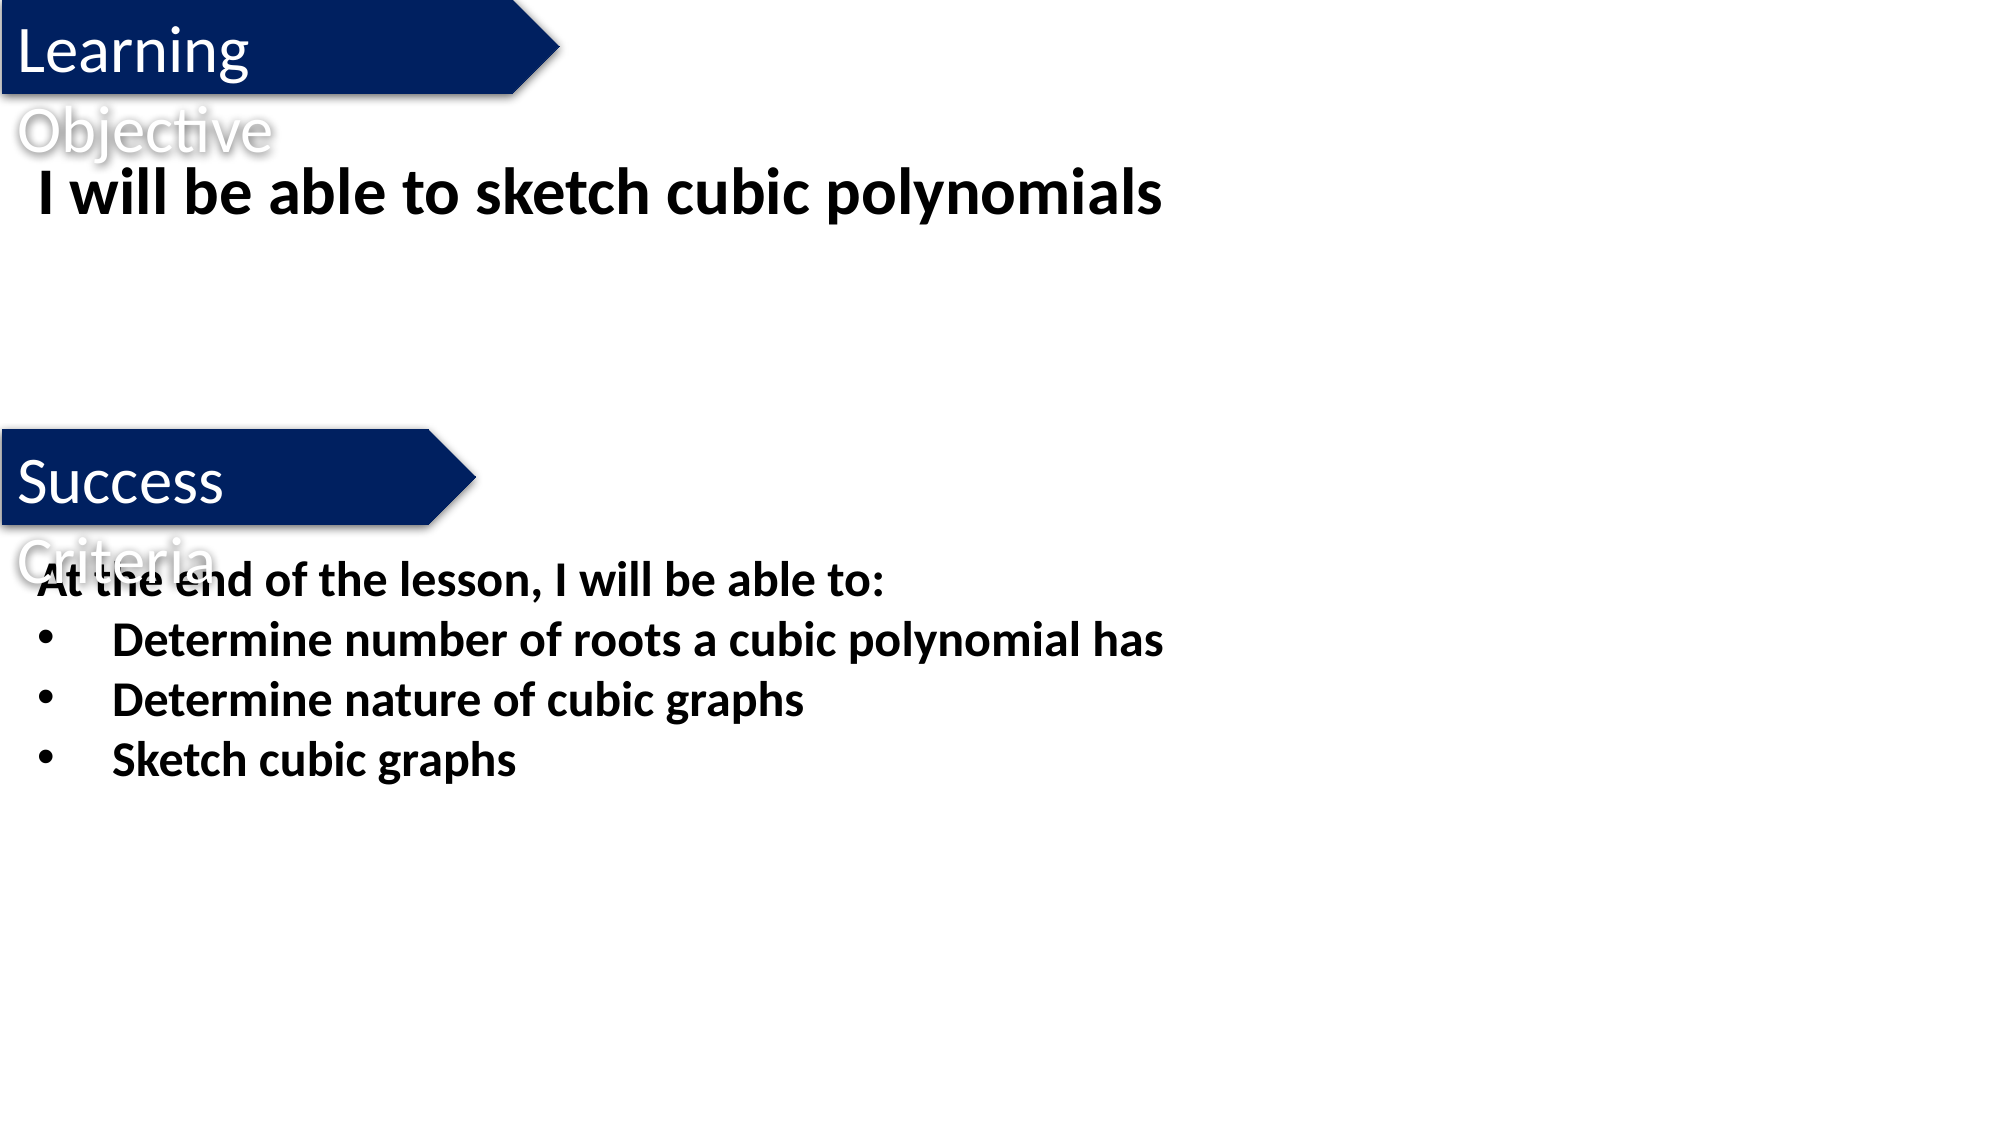

Learning Objective
I will be able to sketch cubic polynomials
Success Criteria
At the end of the lesson, I will be able to:
Determine number of roots a cubic polynomial has
Determine nature of cubic graphs
Sketch cubic graphs